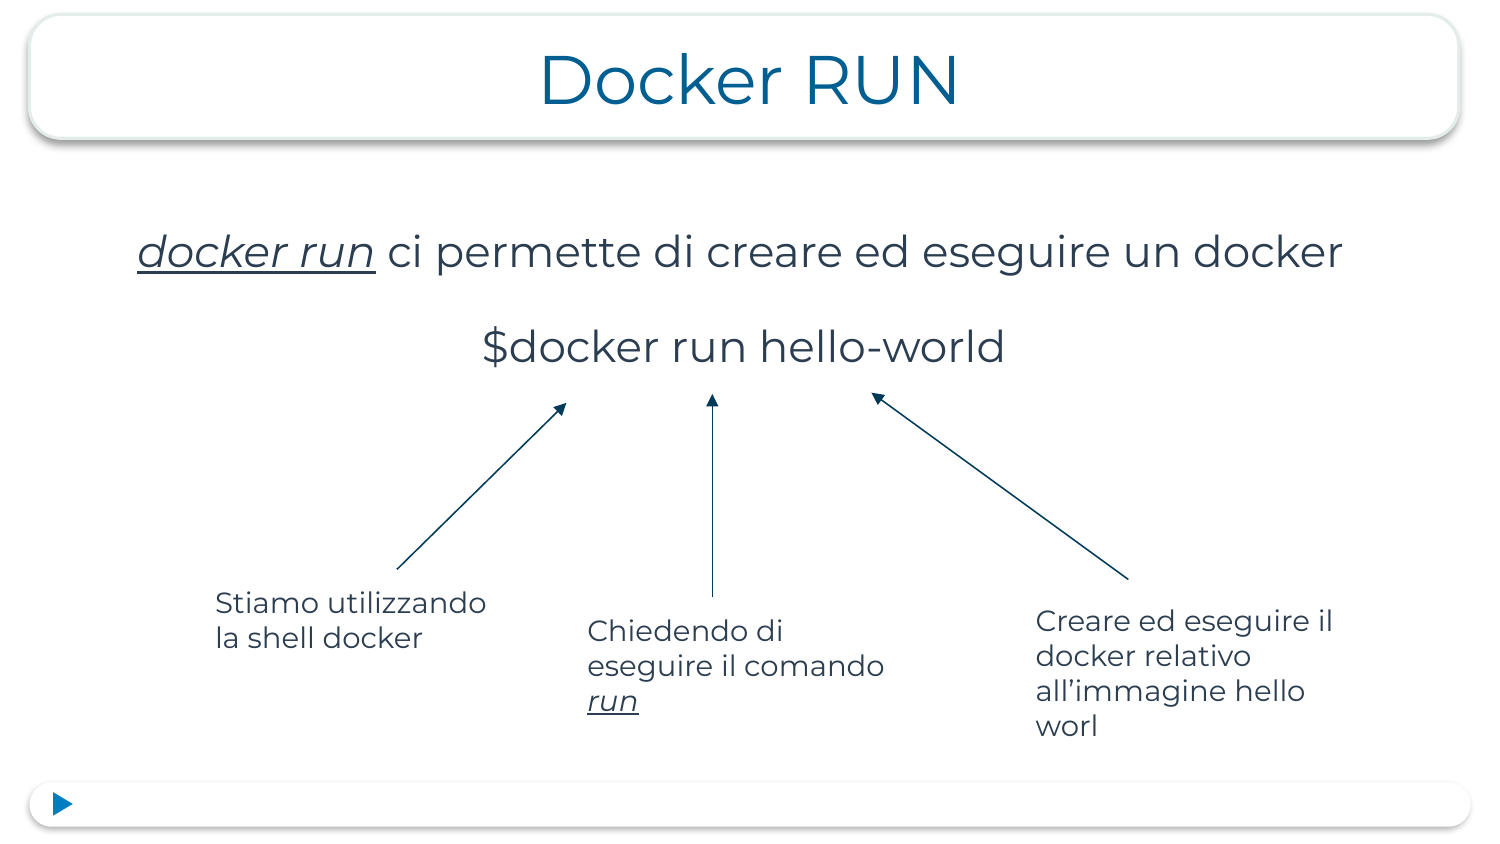

# Docker RUN
docker run ci permette di creare ed eseguire un docker

$docker run hello-world
Stiamo utilizzando la shell docker
Creare ed eseguire il docker relativo all’immagine hello worl
Chiedendo di eseguire il comando run